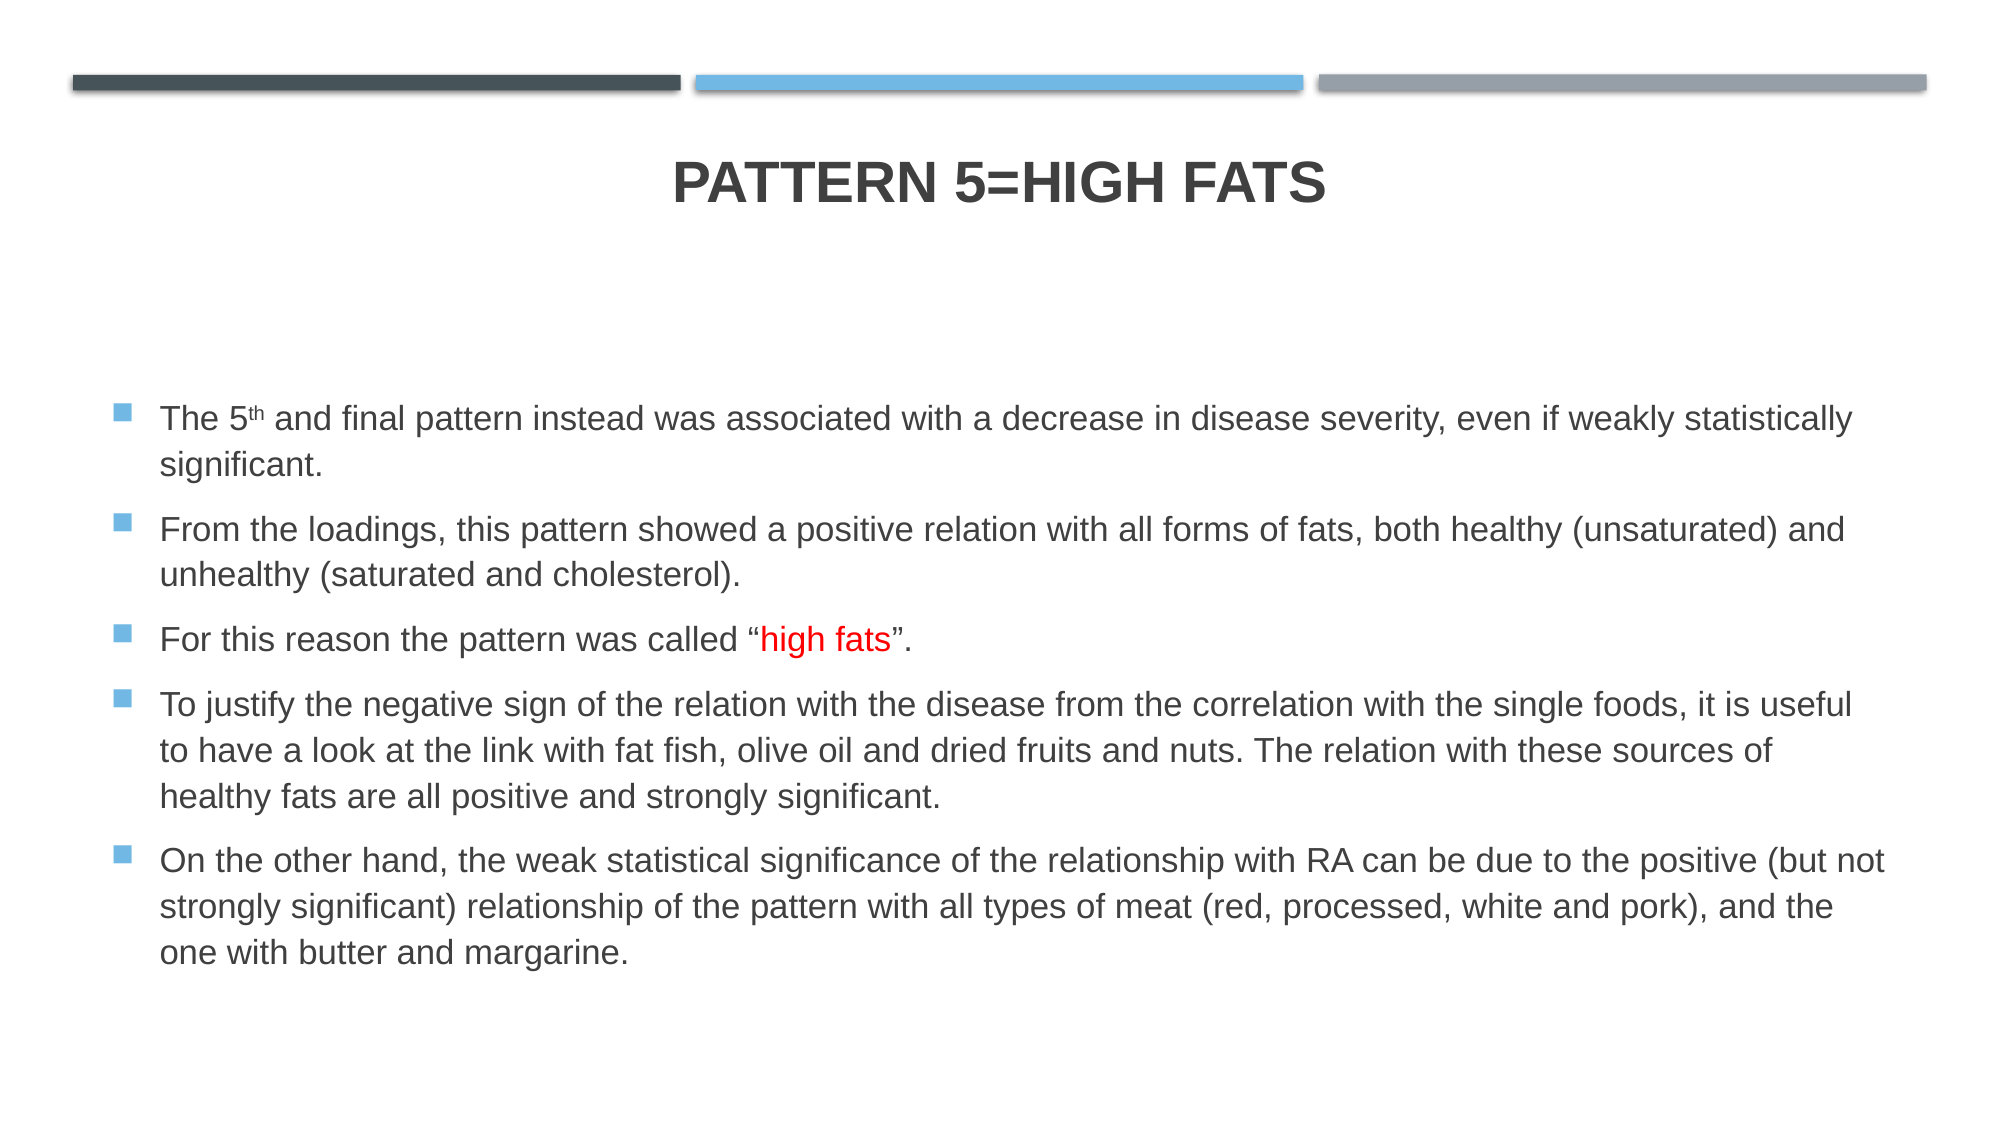

# PATTERN 5=HIGH FATS
The 5th and final pattern instead was associated with a decrease in disease severity, even if weakly statistically significant.
From the loadings, this pattern showed a positive relation with all forms of fats, both healthy (unsaturated) and unhealthy (saturated and cholesterol).
For this reason the pattern was called “high fats”.
To justify the negative sign of the relation with the disease from the correlation with the single foods, it is useful to have a look at the link with fat fish, olive oil and dried fruits and nuts. The relation with these sources of healthy fats are all positive and strongly significant.
On the other hand, the weak statistical significance of the relationship with RA can be due to the positive (but not strongly significant) relationship of the pattern with all types of meat (red, processed, white and pork), and the one with butter and margarine.